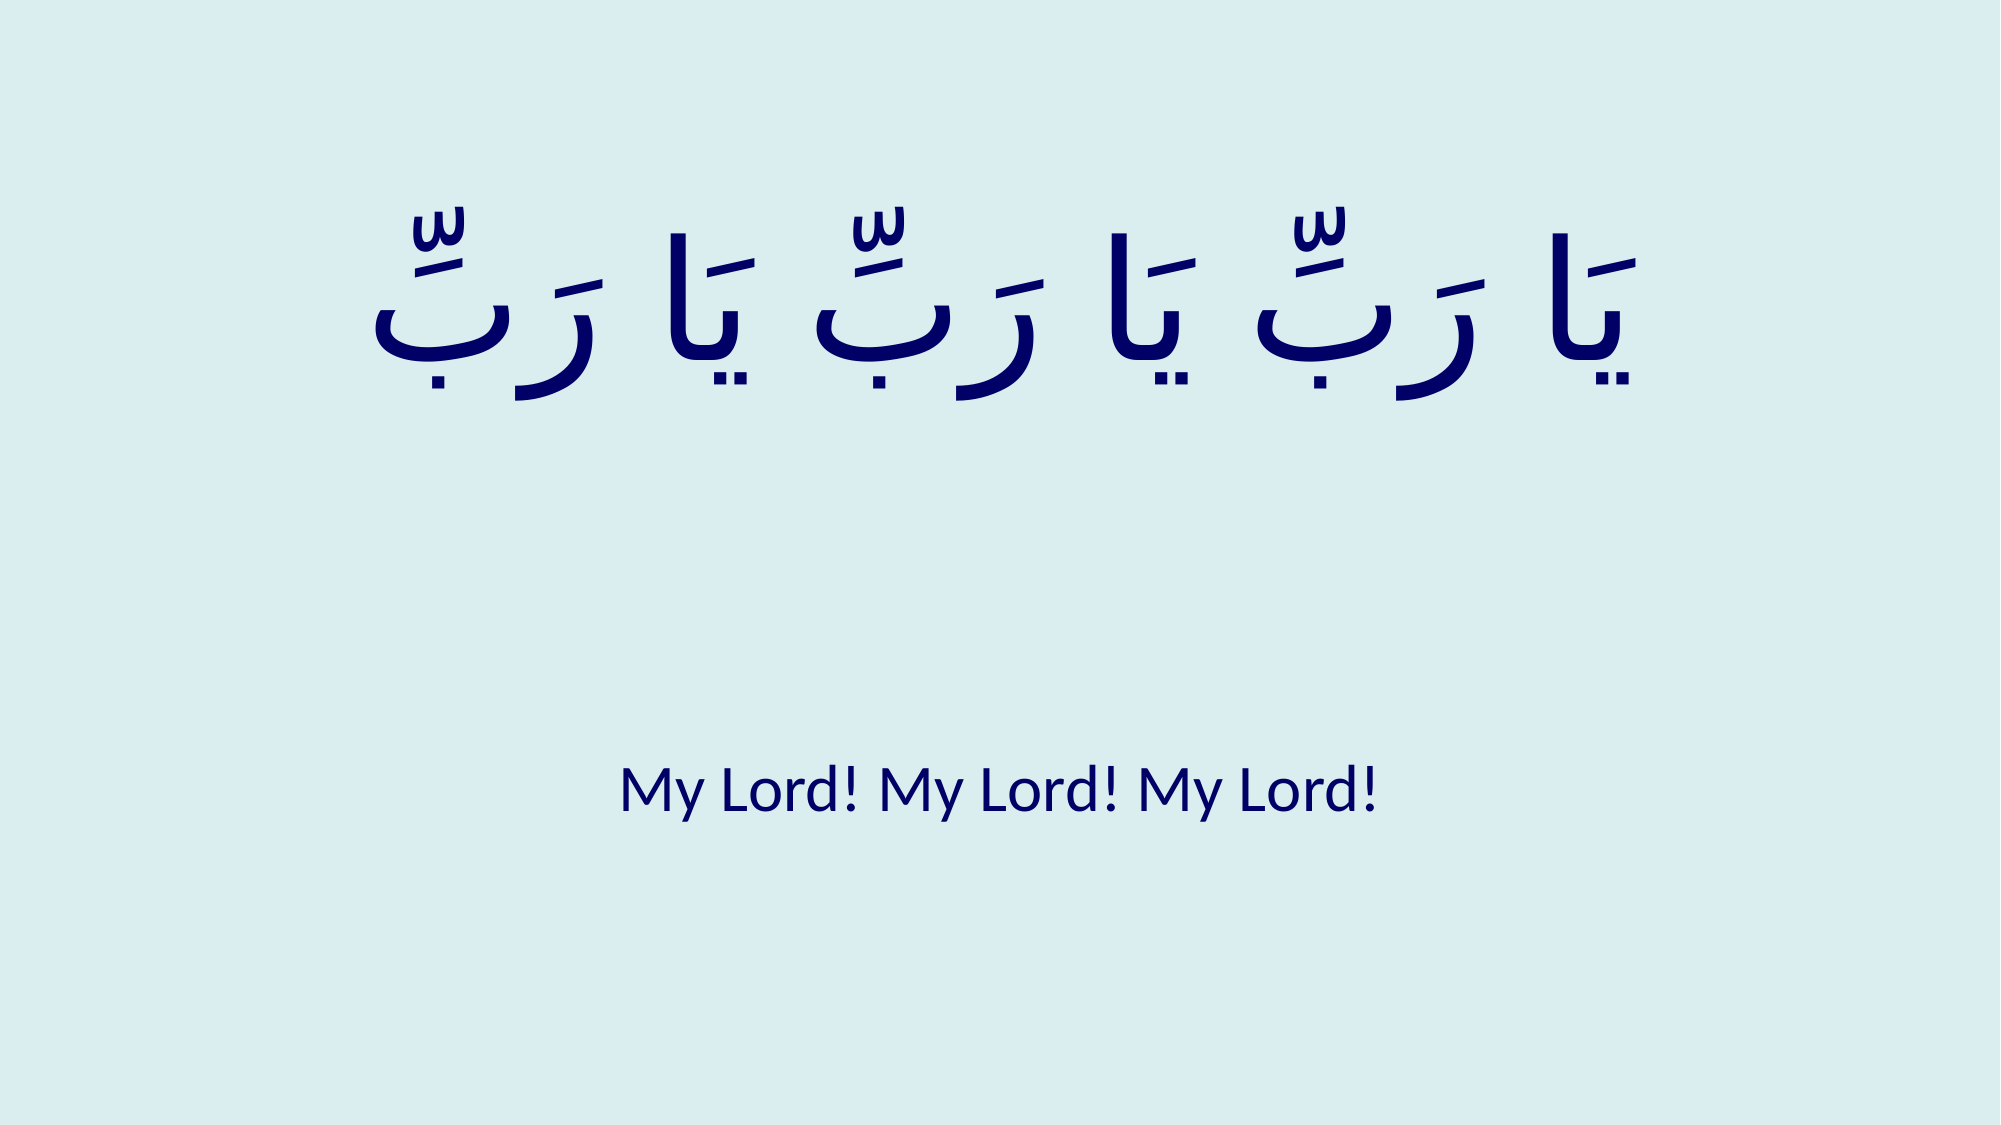

# یَا رَبِّ یَا رَبِّ یَا رَبِّ
My Lord! My Lord! My Lord!